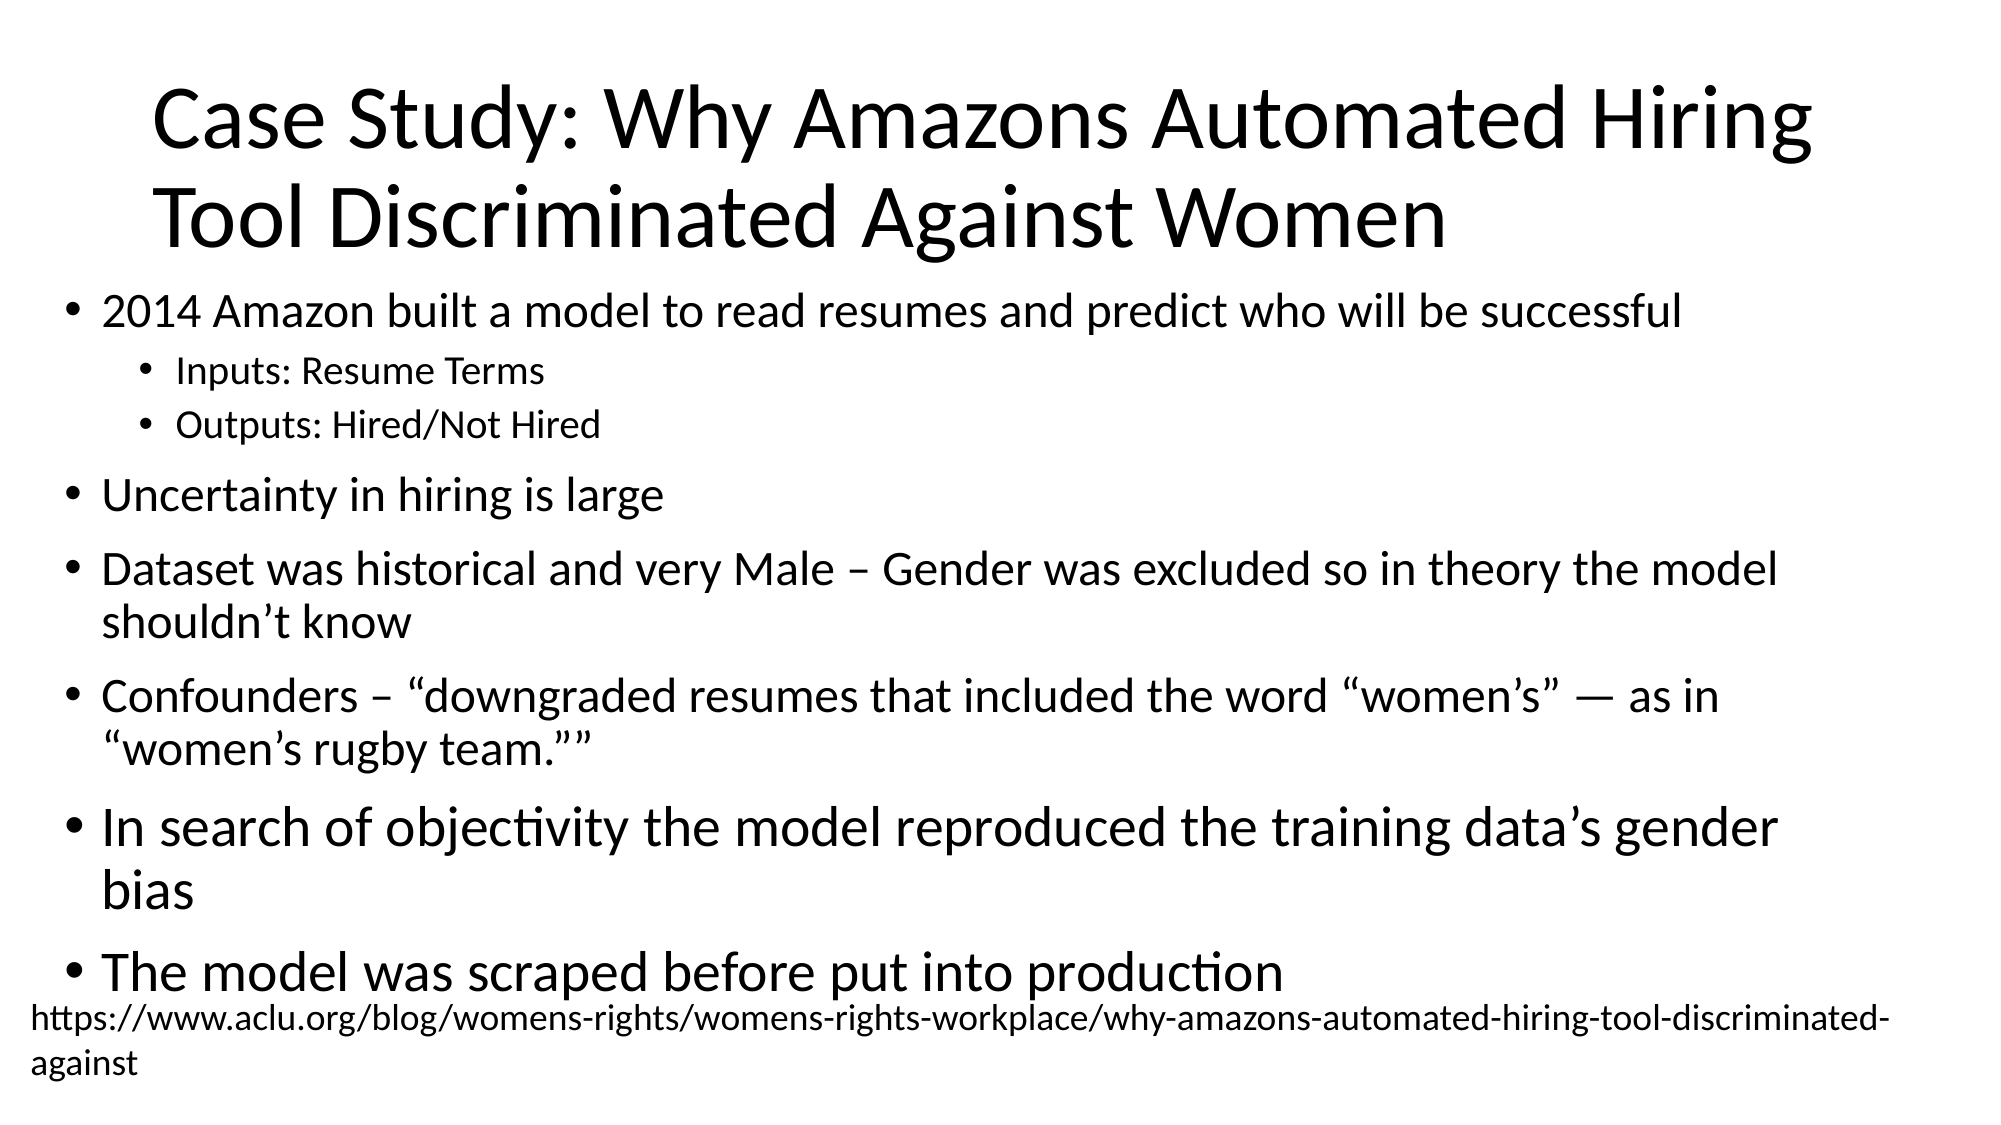

# Case Study: Why Amazons Automated Hiring Tool Discriminated Against Women
2014 Amazon built a model to read resumes and predict who will be successful
Inputs: Resume Terms
Outputs: Hired/Not Hired
Uncertainty in hiring is large
Dataset was historical and very Male – Gender was excluded so in theory the model shouldn’t know
Confounders – “downgraded resumes that included the word “women’s” — as in “women’s rugby team.””
In search of objectivity the model reproduced the training data’s gender bias
The model was scraped before put into production

https://www.aclu.org/blog/womens-rights/womens-rights-workplace/why-amazons-automated-hiring-tool-discriminated-against